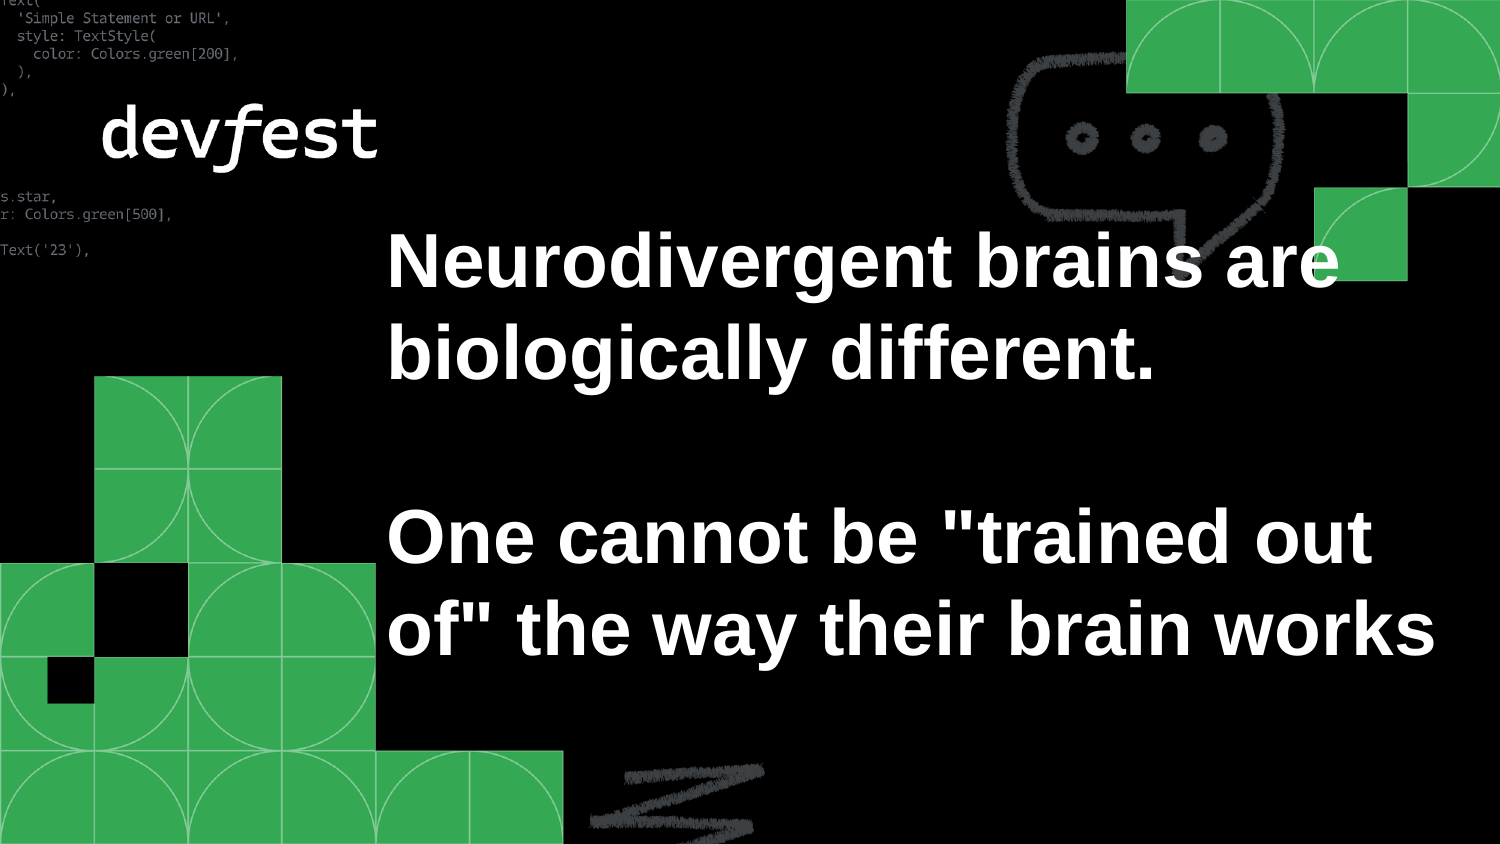

# Neurodivergent brains are biologically different. One cannot be "trained out of" the way their brain works